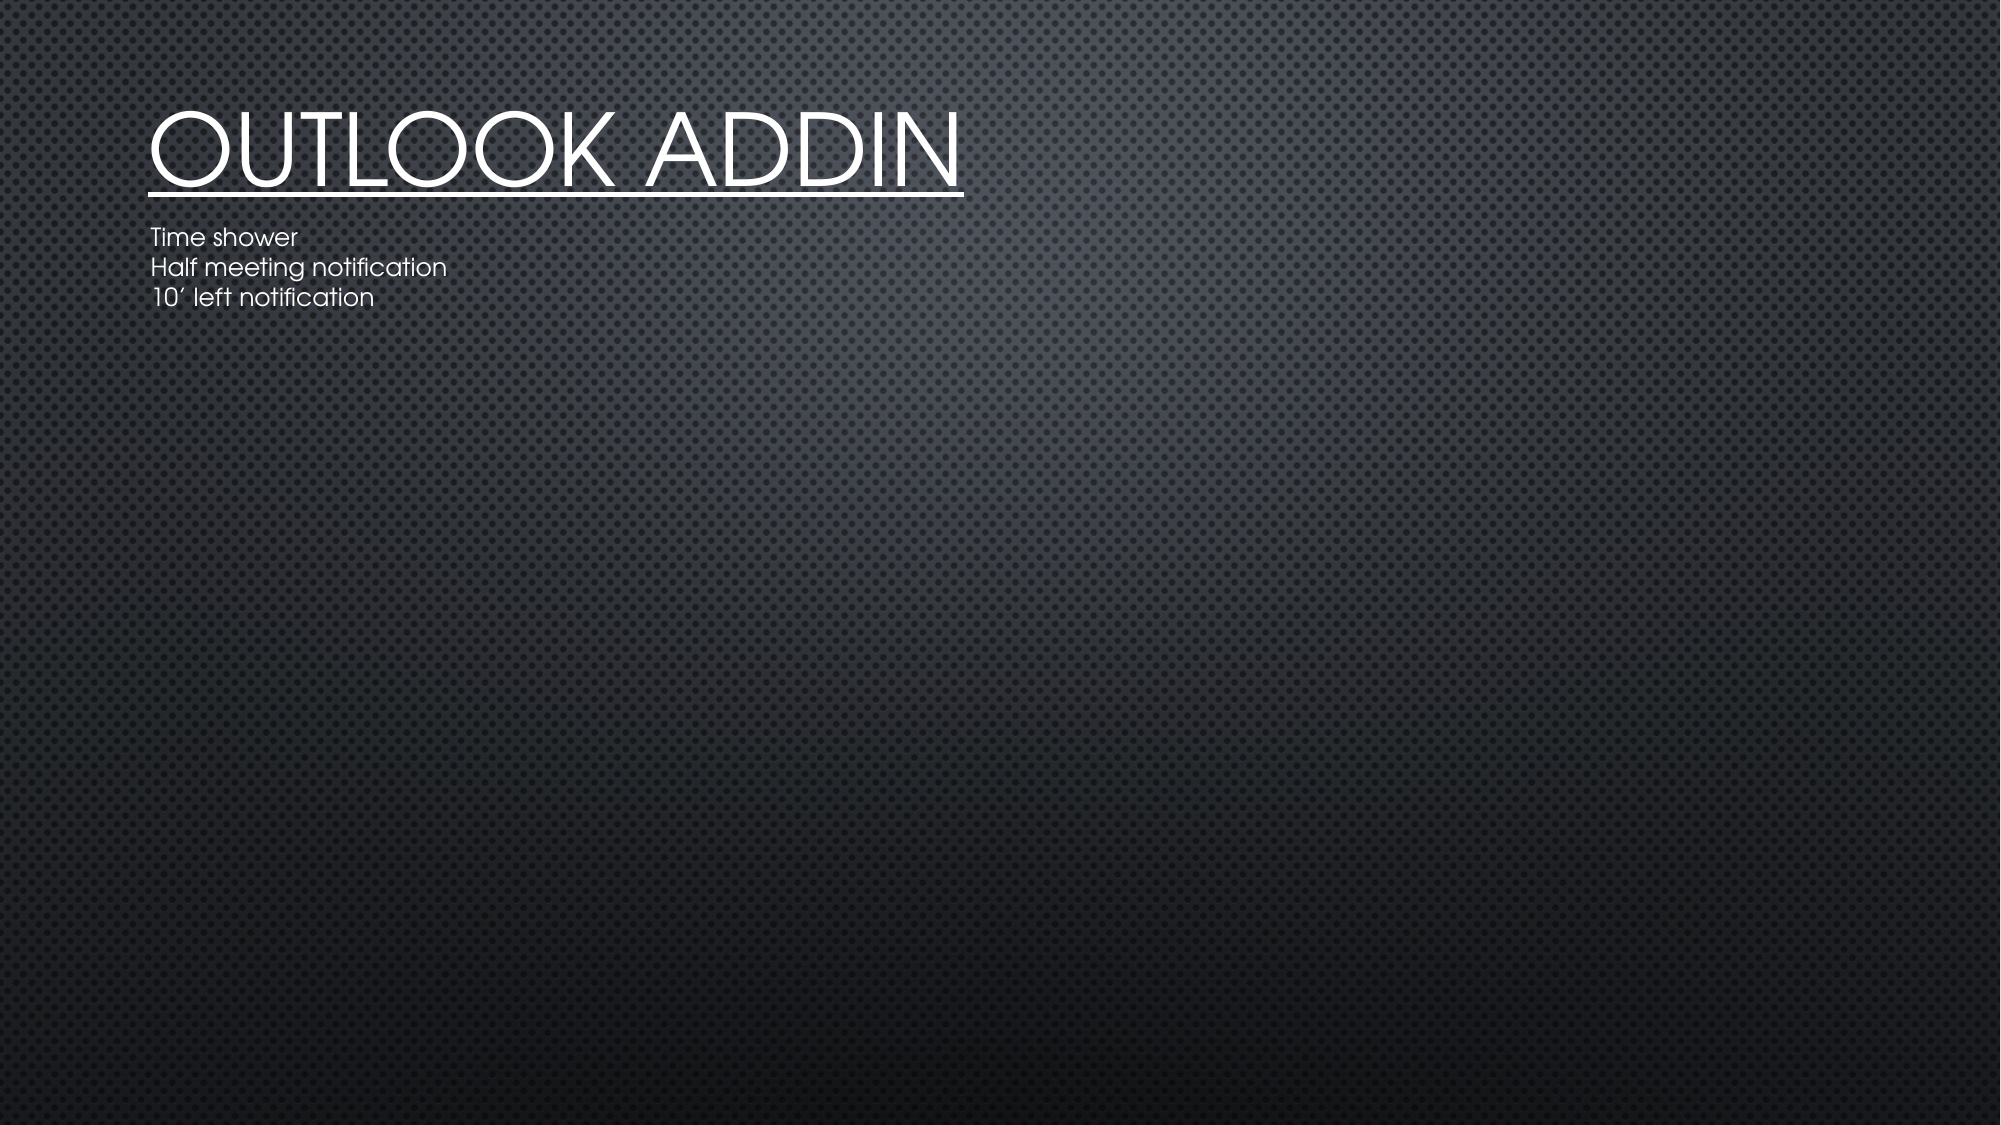

# Outlook addin
Time shower
Half meeting notification
10’ left notification